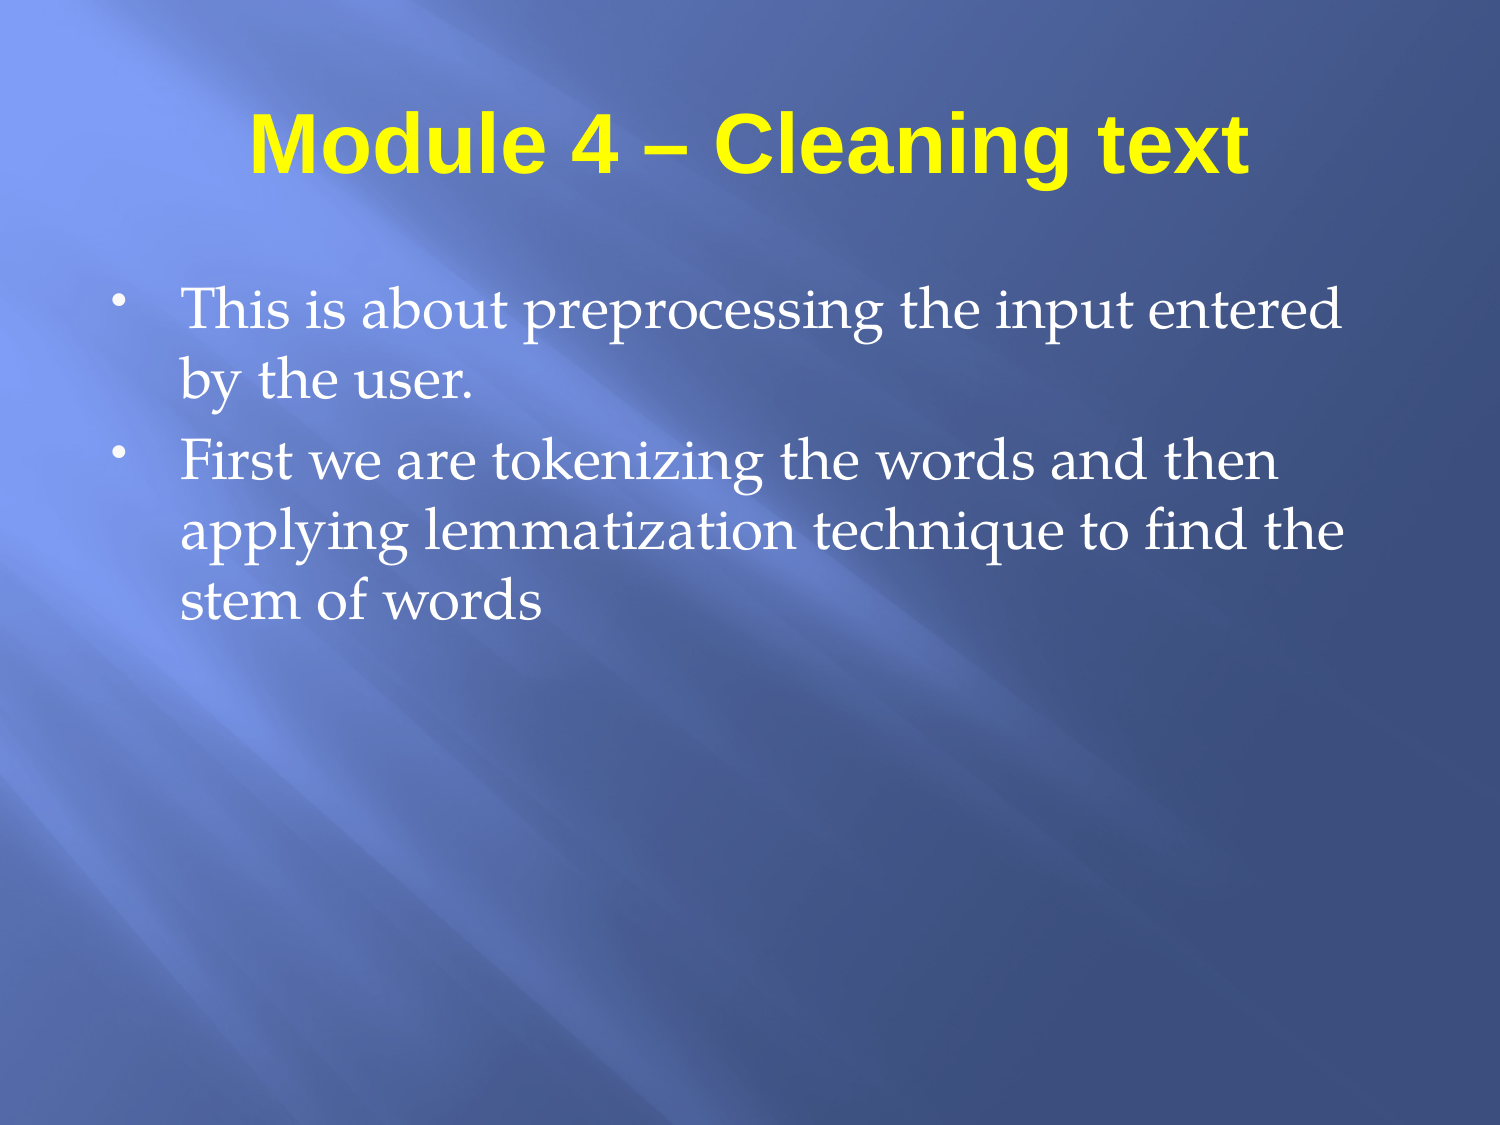

# Module 4 – Cleaning text
This is about preprocessing the input entered by the user.
First we are tokenizing the words and then applying lemmatization technique to find the stem of words